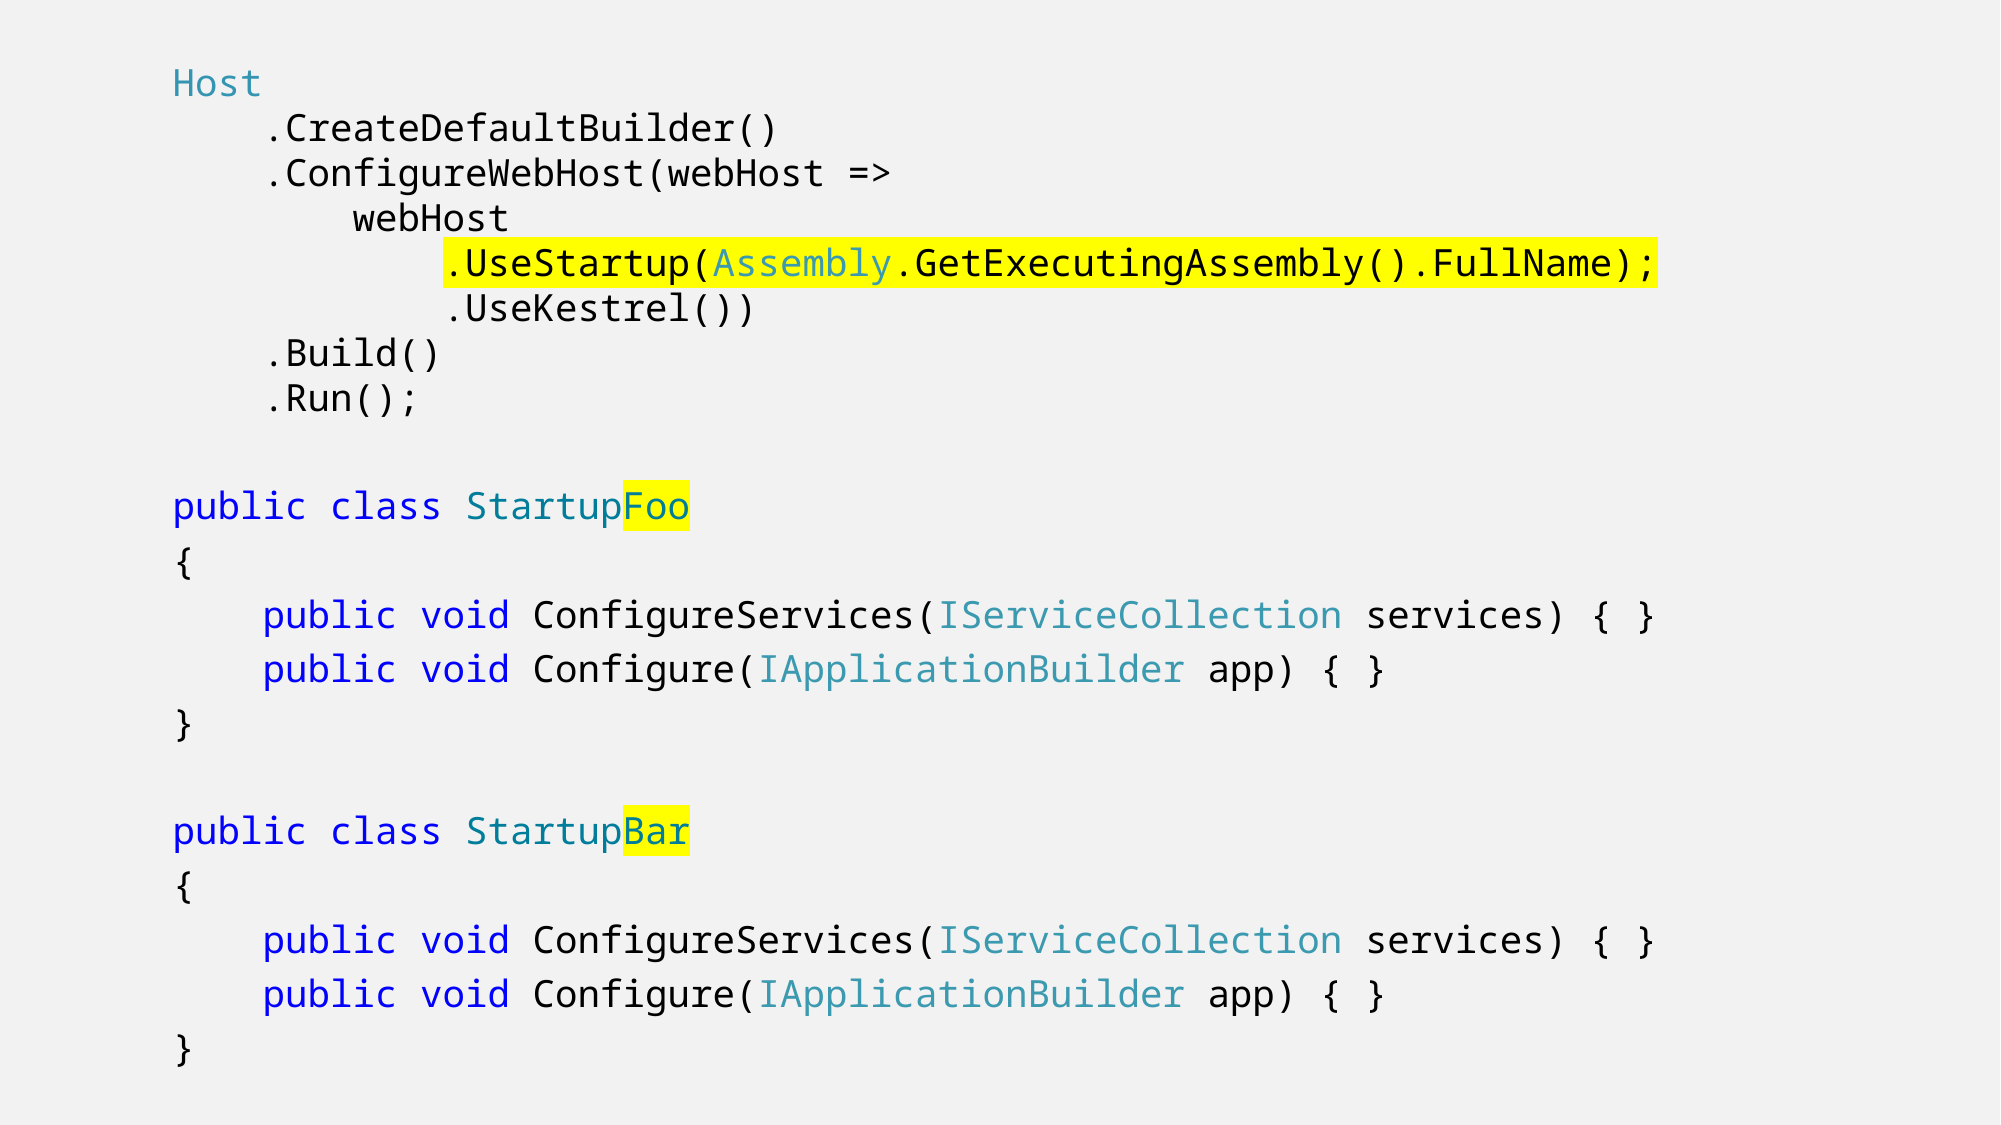

Host
    .CreateDefaultBuilder()
    .ConfigureWebHost(webHost =>
        webHost
            .UseStartup(Assembly.GetExecutingAssembly().FullName);
            .UseKestrel())
    .Build()
    .Run();

public class StartupFoo
{
    public void ConfigureServices(IServiceCollection services) { }
    public void Configure(IApplicationBuilder app) { }
}

public class StartupBar
{
    public void ConfigureServices(IServiceCollection services) { }
    public void Configure(IApplicationBuilder app) { }
}